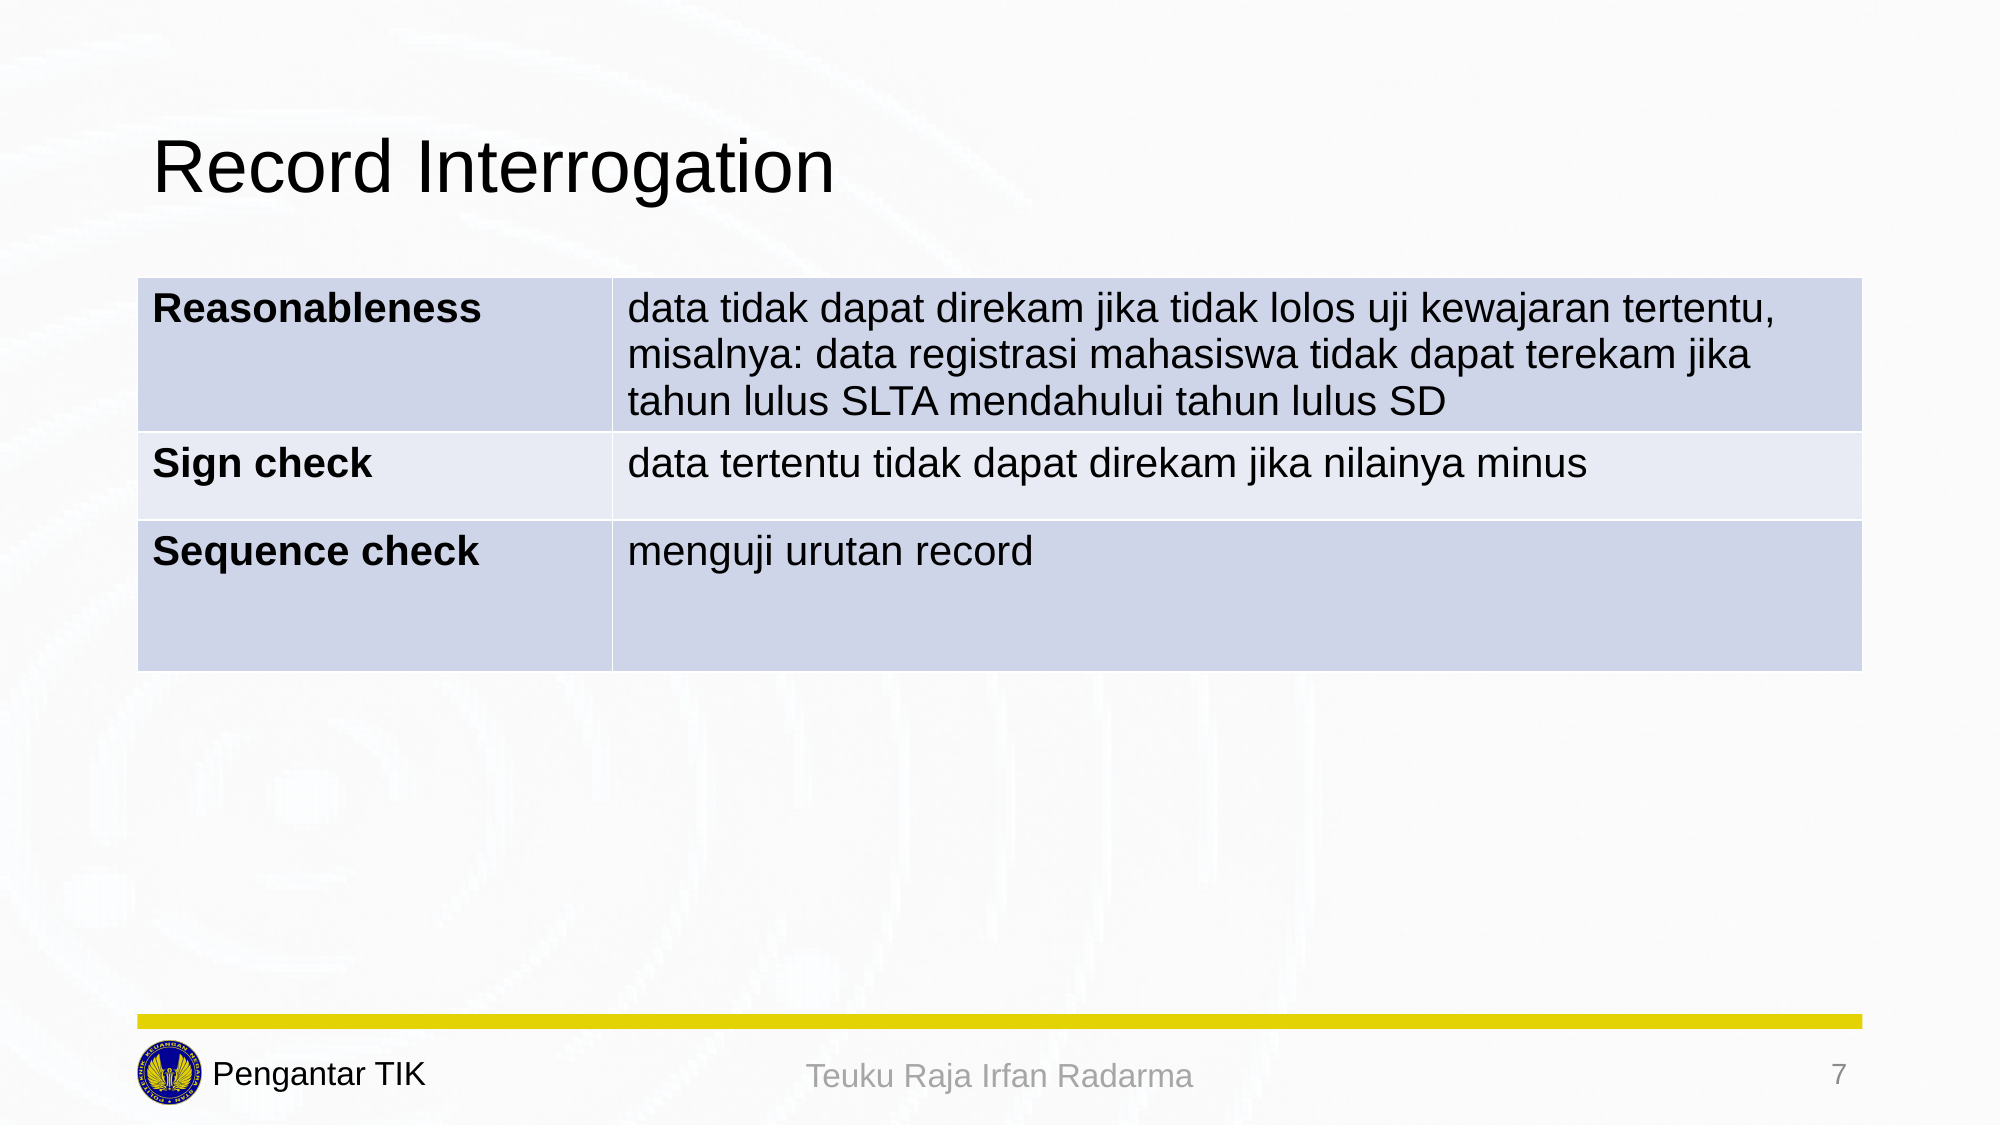

# Record Interrogation
| Reasonableness | data tidak dapat direkam jika tidak lolos uji kewajaran tertentu, misalnya: data registrasi mahasiswa tidak dapat terekam jika tahun lulus SLTA mendahului tahun lulus SD |
| --- | --- |
| Sign check | data tertentu tidak dapat direkam jika nilainya minus |
| Sequence check | menguji urutan record |
7